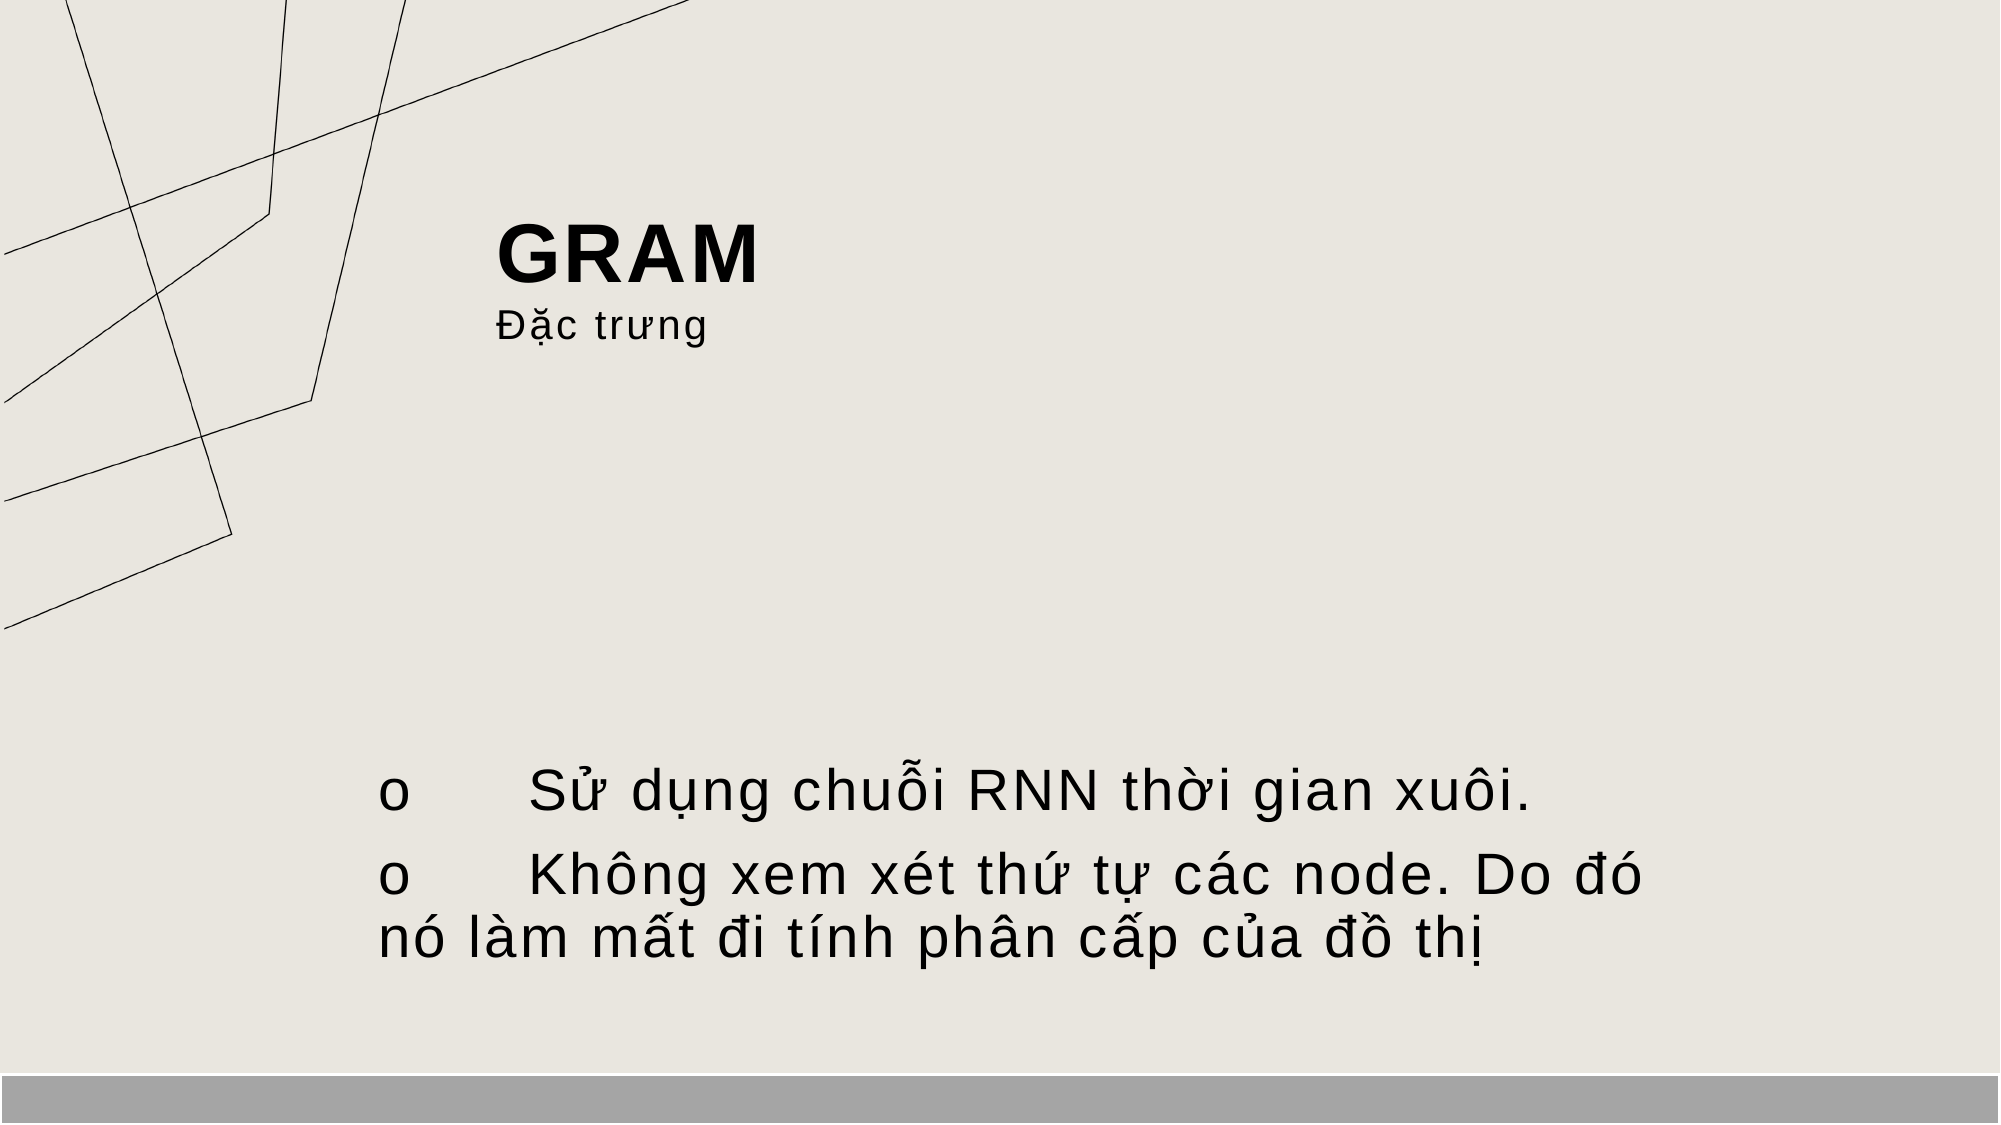

# GRAM
Đặc trưng

o	Sử dụng chuỗi RNN thời gian xuôi.
o	Không xem xét thứ tự các node. Do đó nó làm mất đi tính phân cấp của đồ thị